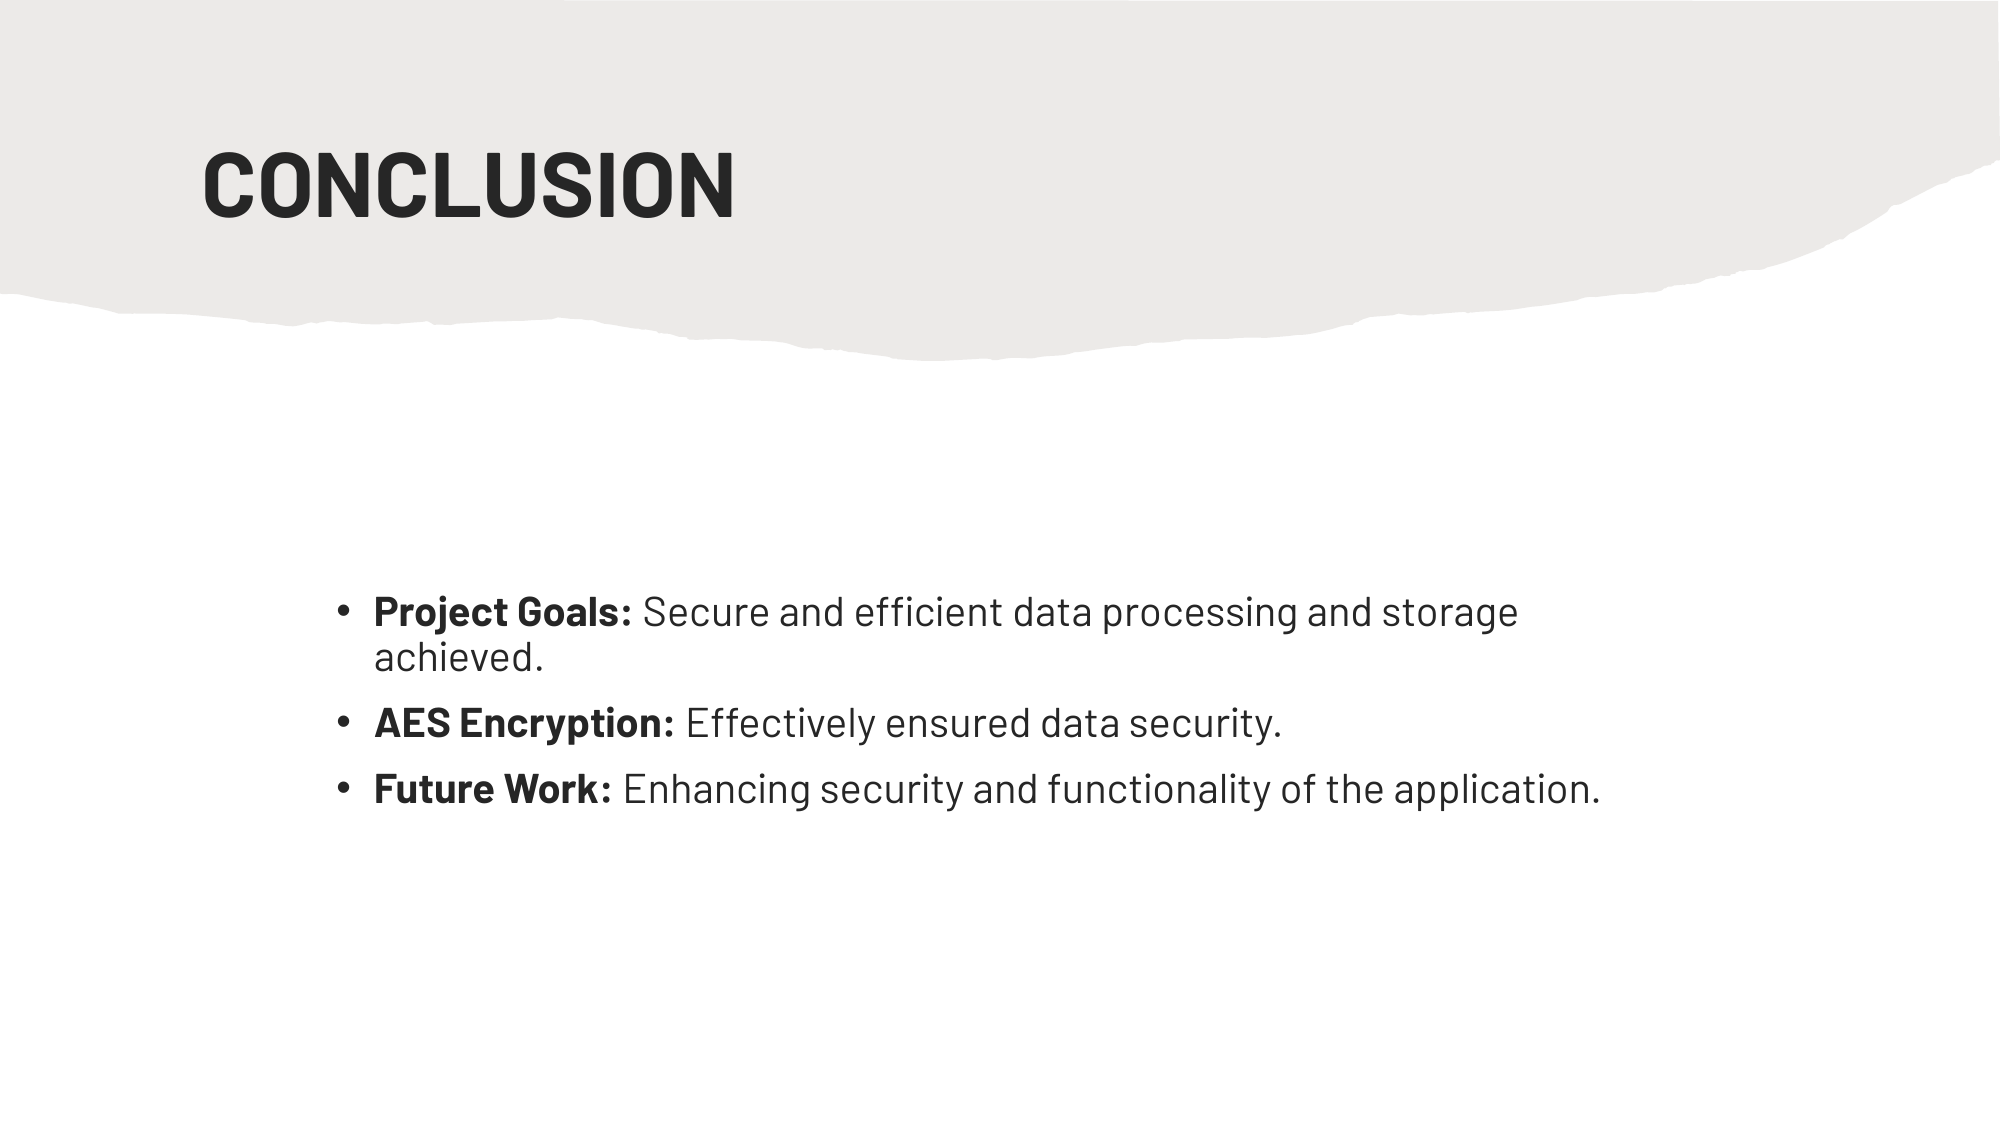

# CONCLUSION
Project Goals: Secure and efficient data processing and storage achieved.
AES Encryption: Effectively ensured data security.
Future Work: Enhancing security and functionality of the application.